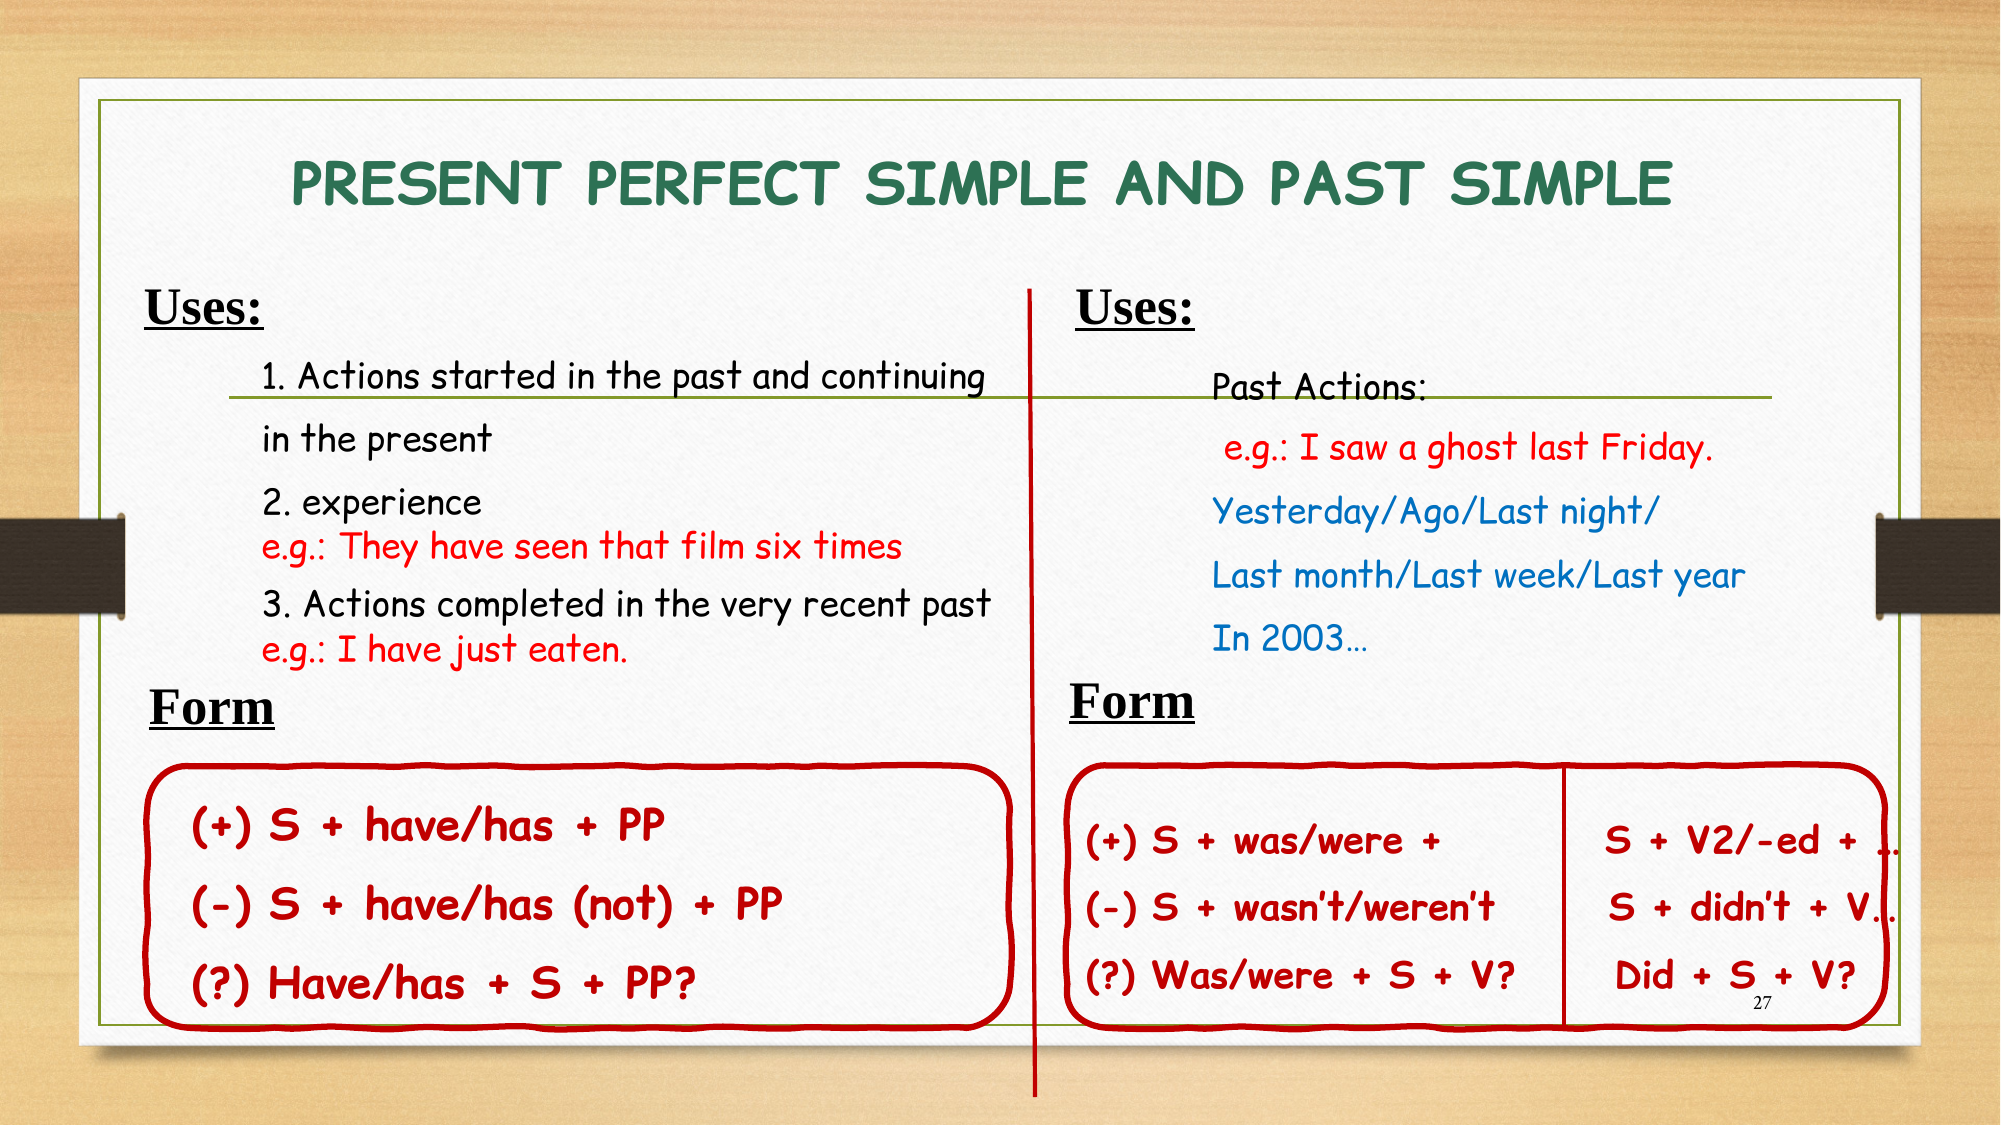

# PRESENT PERFECT SIMPLE AND PAST SIMPLE
Uses:
Uses:
1. Actions started in the past and continuing in the present
Past Actions:

e.g.: I saw a ghost last Friday.
2. experience
Yesterday/Ago/Last night/
Last month/Last week/Last year
In 2003…
e.g.: They have seen that film six times
3. Actions completed in the very recent past
e.g.: I have just eaten.
Form
Form

(+) S + was/were +          S + V2/-ed + …
(-) S + wasn’t/weren’t       S + didn’t + V…
(?) Was/were + S + V?      Did + S + V?

(+) S + have/has + PP
(-) S + have/has (not) + PP
(?) Have/has + S + PP?
27